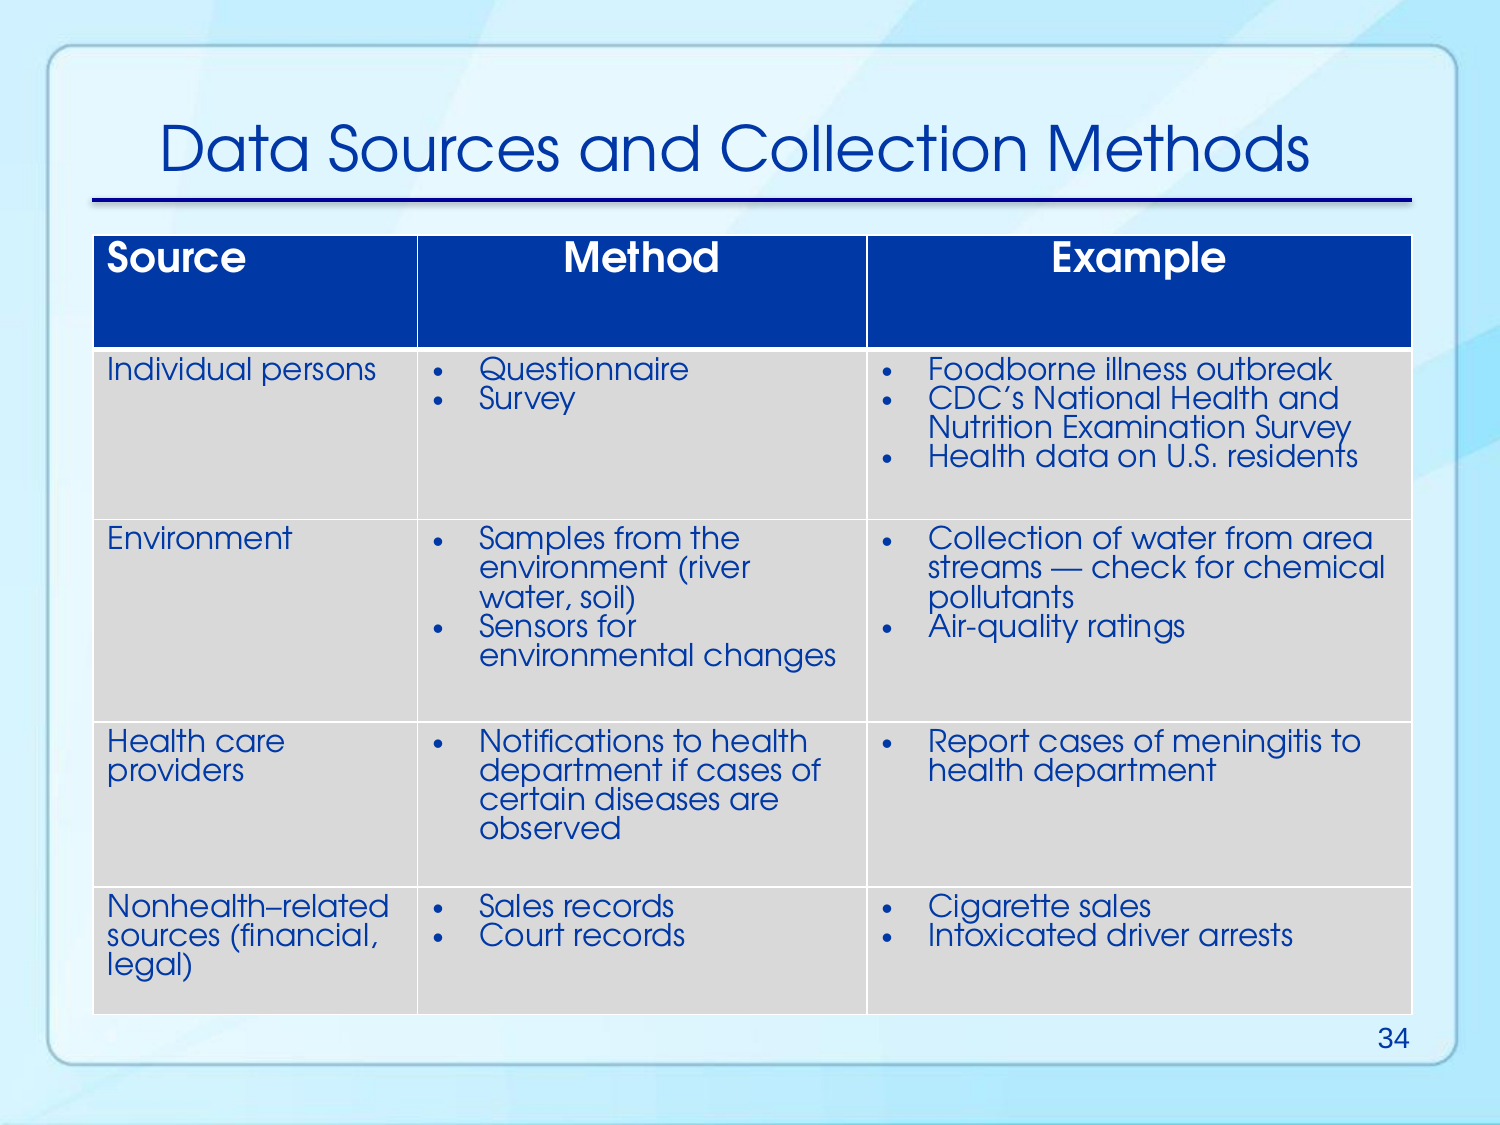

Data Sources and Collection Methods
| Source | Method | Example |
| --- | --- | --- |
| Individual persons | Questionnaire Survey | Foodborne illness outbreak CDC’s National Health and Nutrition Examination Survey Health data on U.S. residents |
| Environment | Samples from the environment (river water, soil) Sensors for environmental changes | Collection of water from area streams — check for chemical pollutants Air-quality ratings |
| Health care providers | Notifications to health department if cases of certain diseases are observed | Report cases of meningitis to health department |
| Nonhealth–related sources (financial, legal) | Sales records Court records | Cigarette sales Intoxicated driver arrests |
34